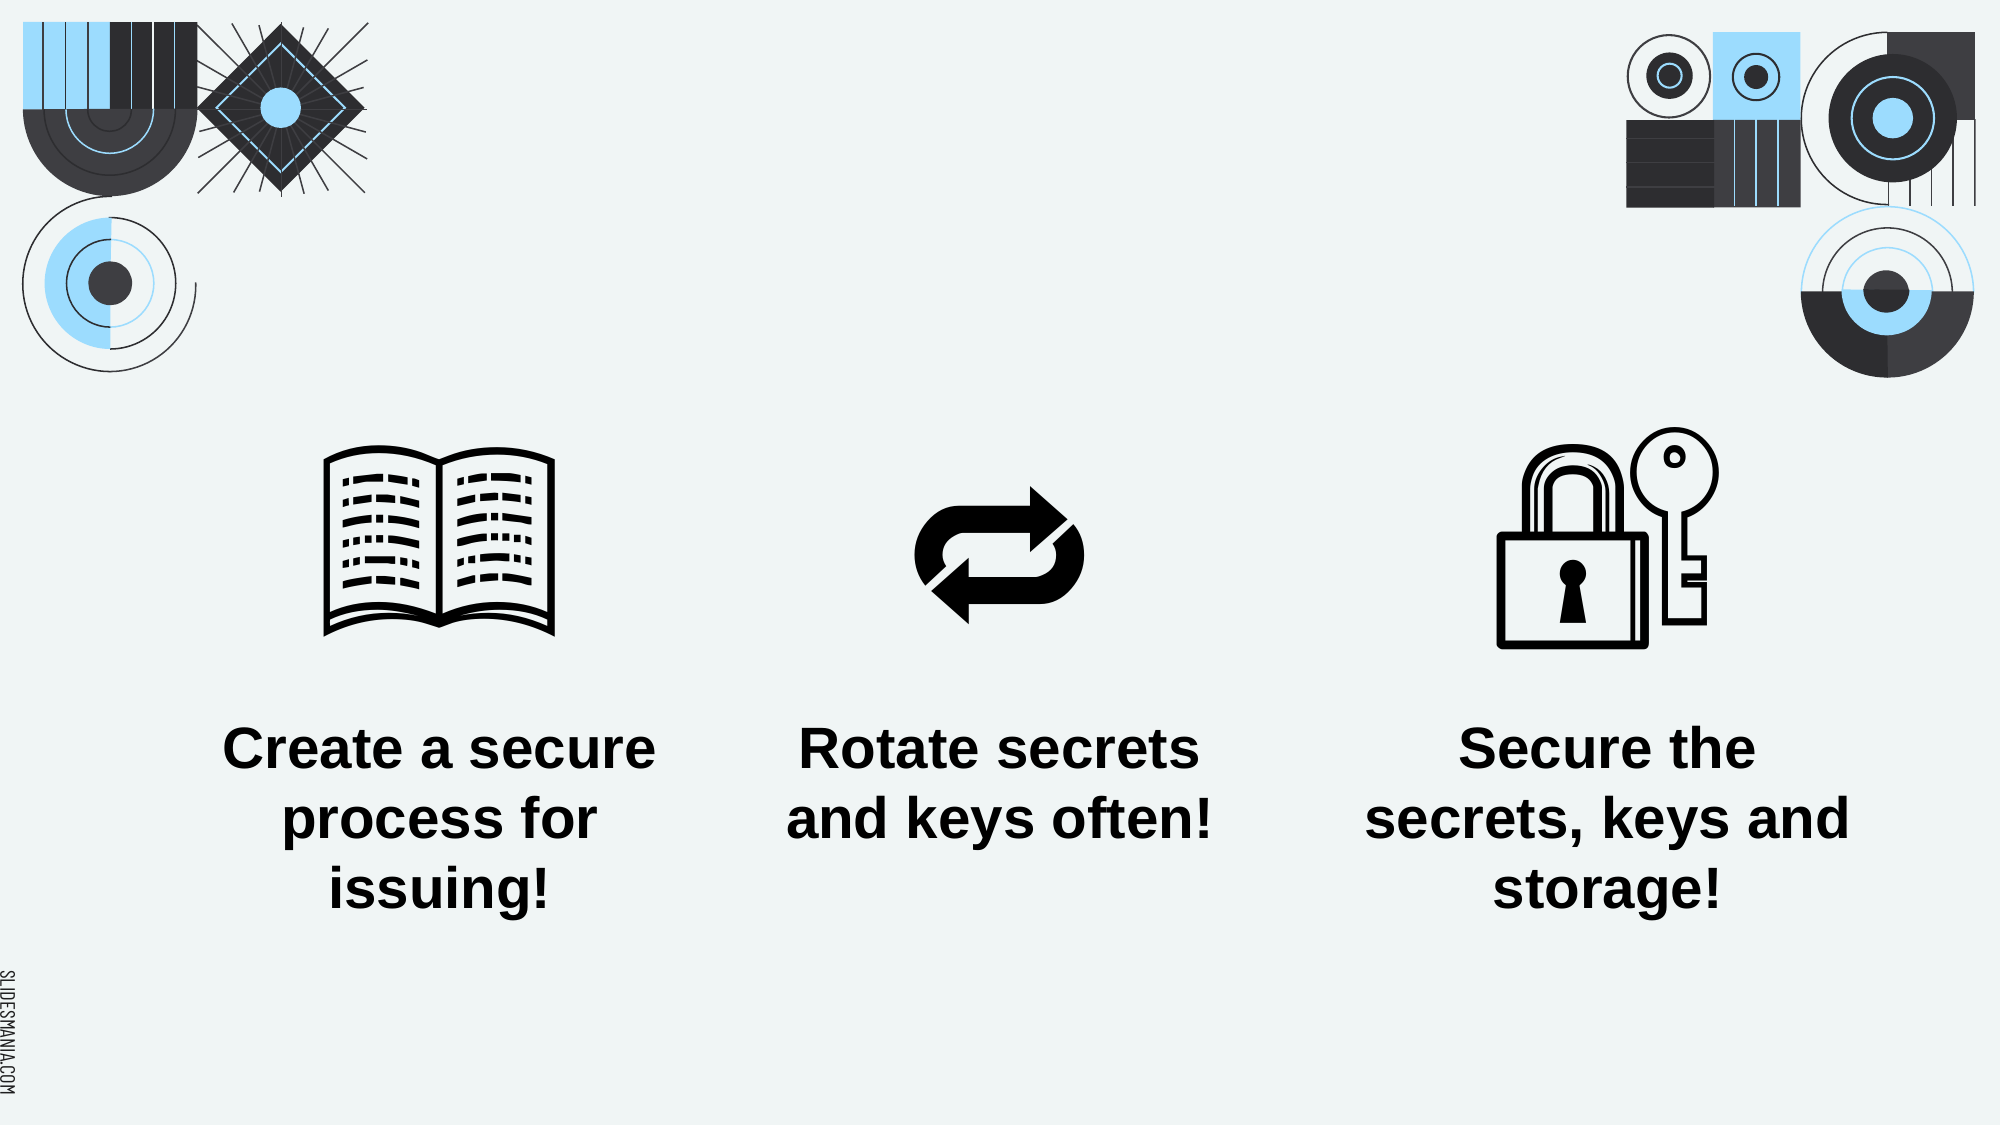

📖
Create a secure process for issuing!
🔐
Secure the secrets, keys and storage!
🔁
Rotate secrets and keys often!